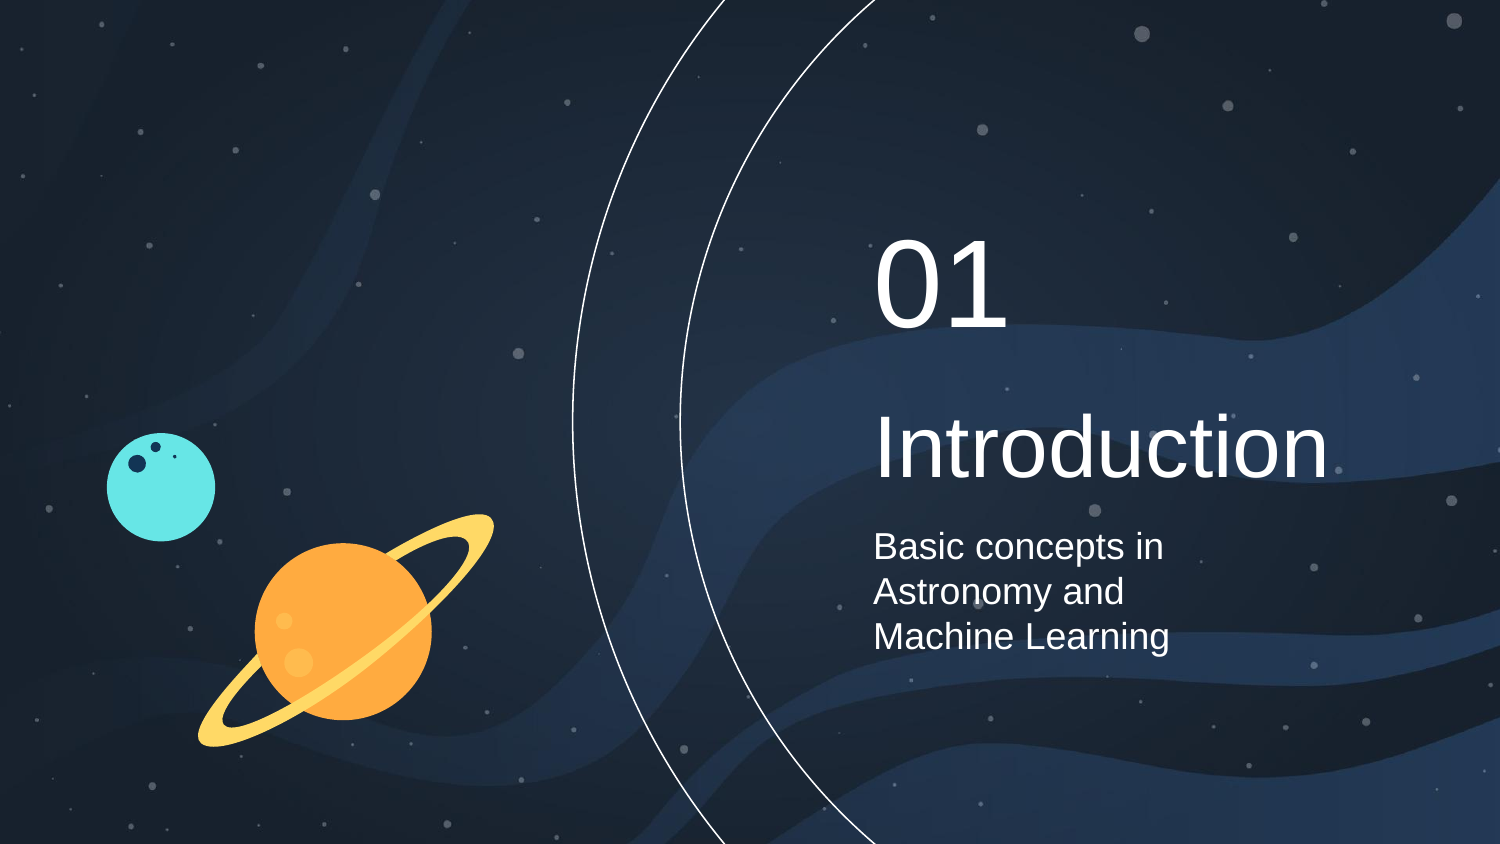

01
# Introduction

Basic concepts in Astronomy and
Machine Learning